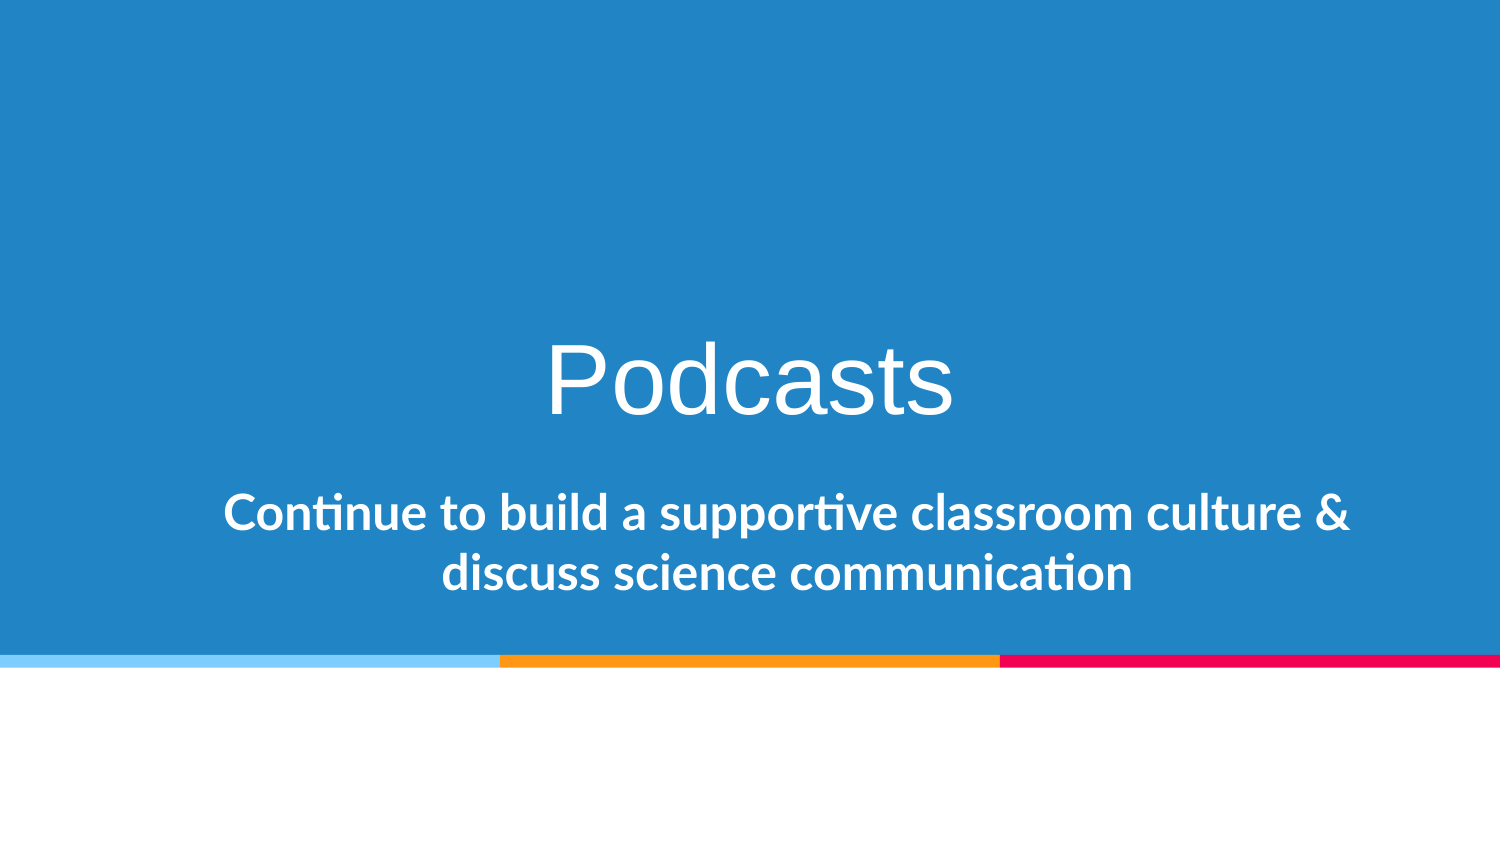

# Podcasts
Continue to build a supportive classroom culture & discuss science communication